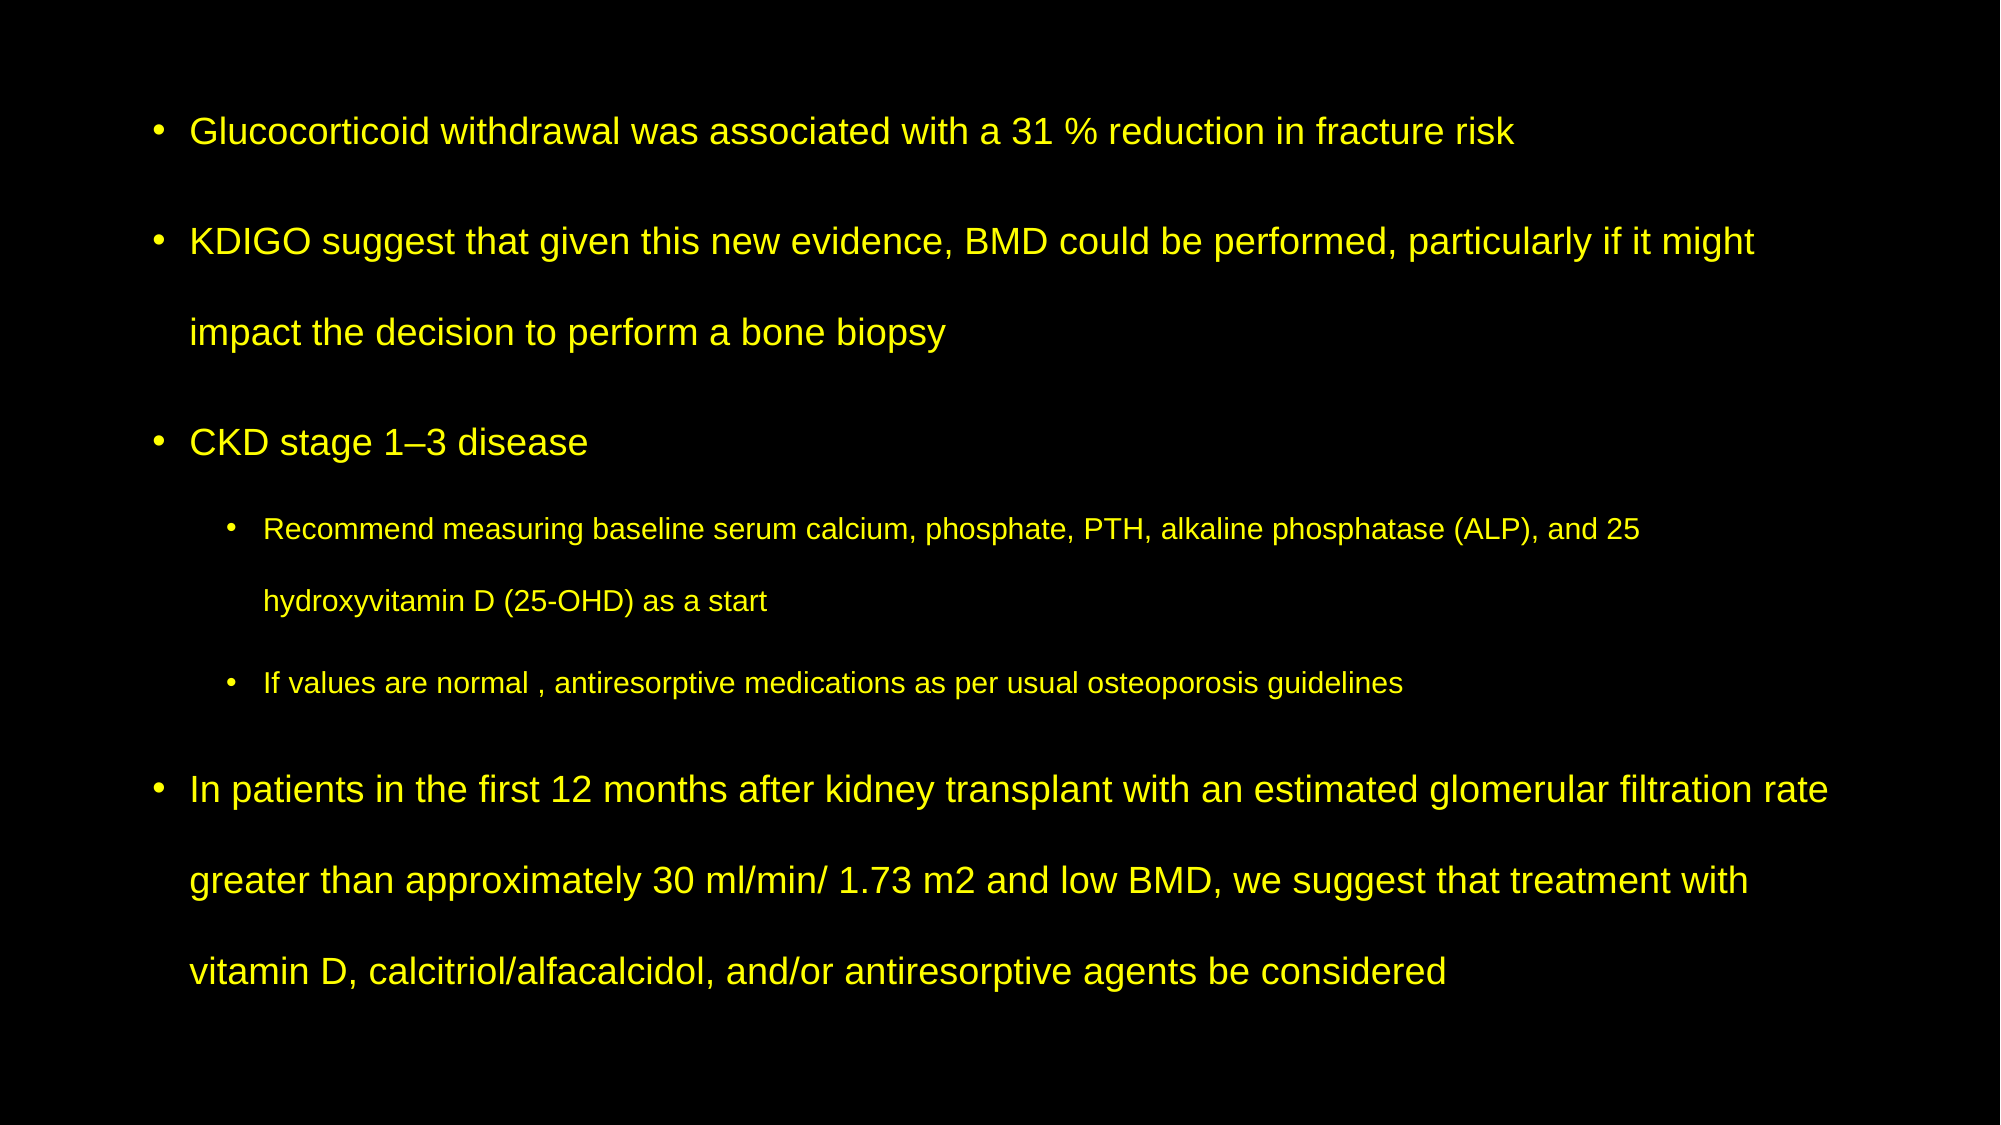

Glucocorticoid withdrawal was associated with a 31 % reduction in fracture risk
KDIGO suggest that given this new evidence, BMD could be performed, particularly if it might impact the decision to perform a bone biopsy
CKD stage 1–3 disease
Recommend measuring baseline serum calcium, phosphate, PTH, alkaline phosphatase (ALP), and 25 hydroxyvitamin D (25-OHD) as a start
If values are normal , antiresorptive medications as per usual osteoporosis guidelines
In patients in the first 12 months after kidney transplant with an estimated glomerular filtration rate greater than approximately 30 ml/min/ 1.73 m2 and low BMD, we suggest that treatment with vitamin D, calcitriol/alfacalcidol, and/or antiresorptive agents be considered